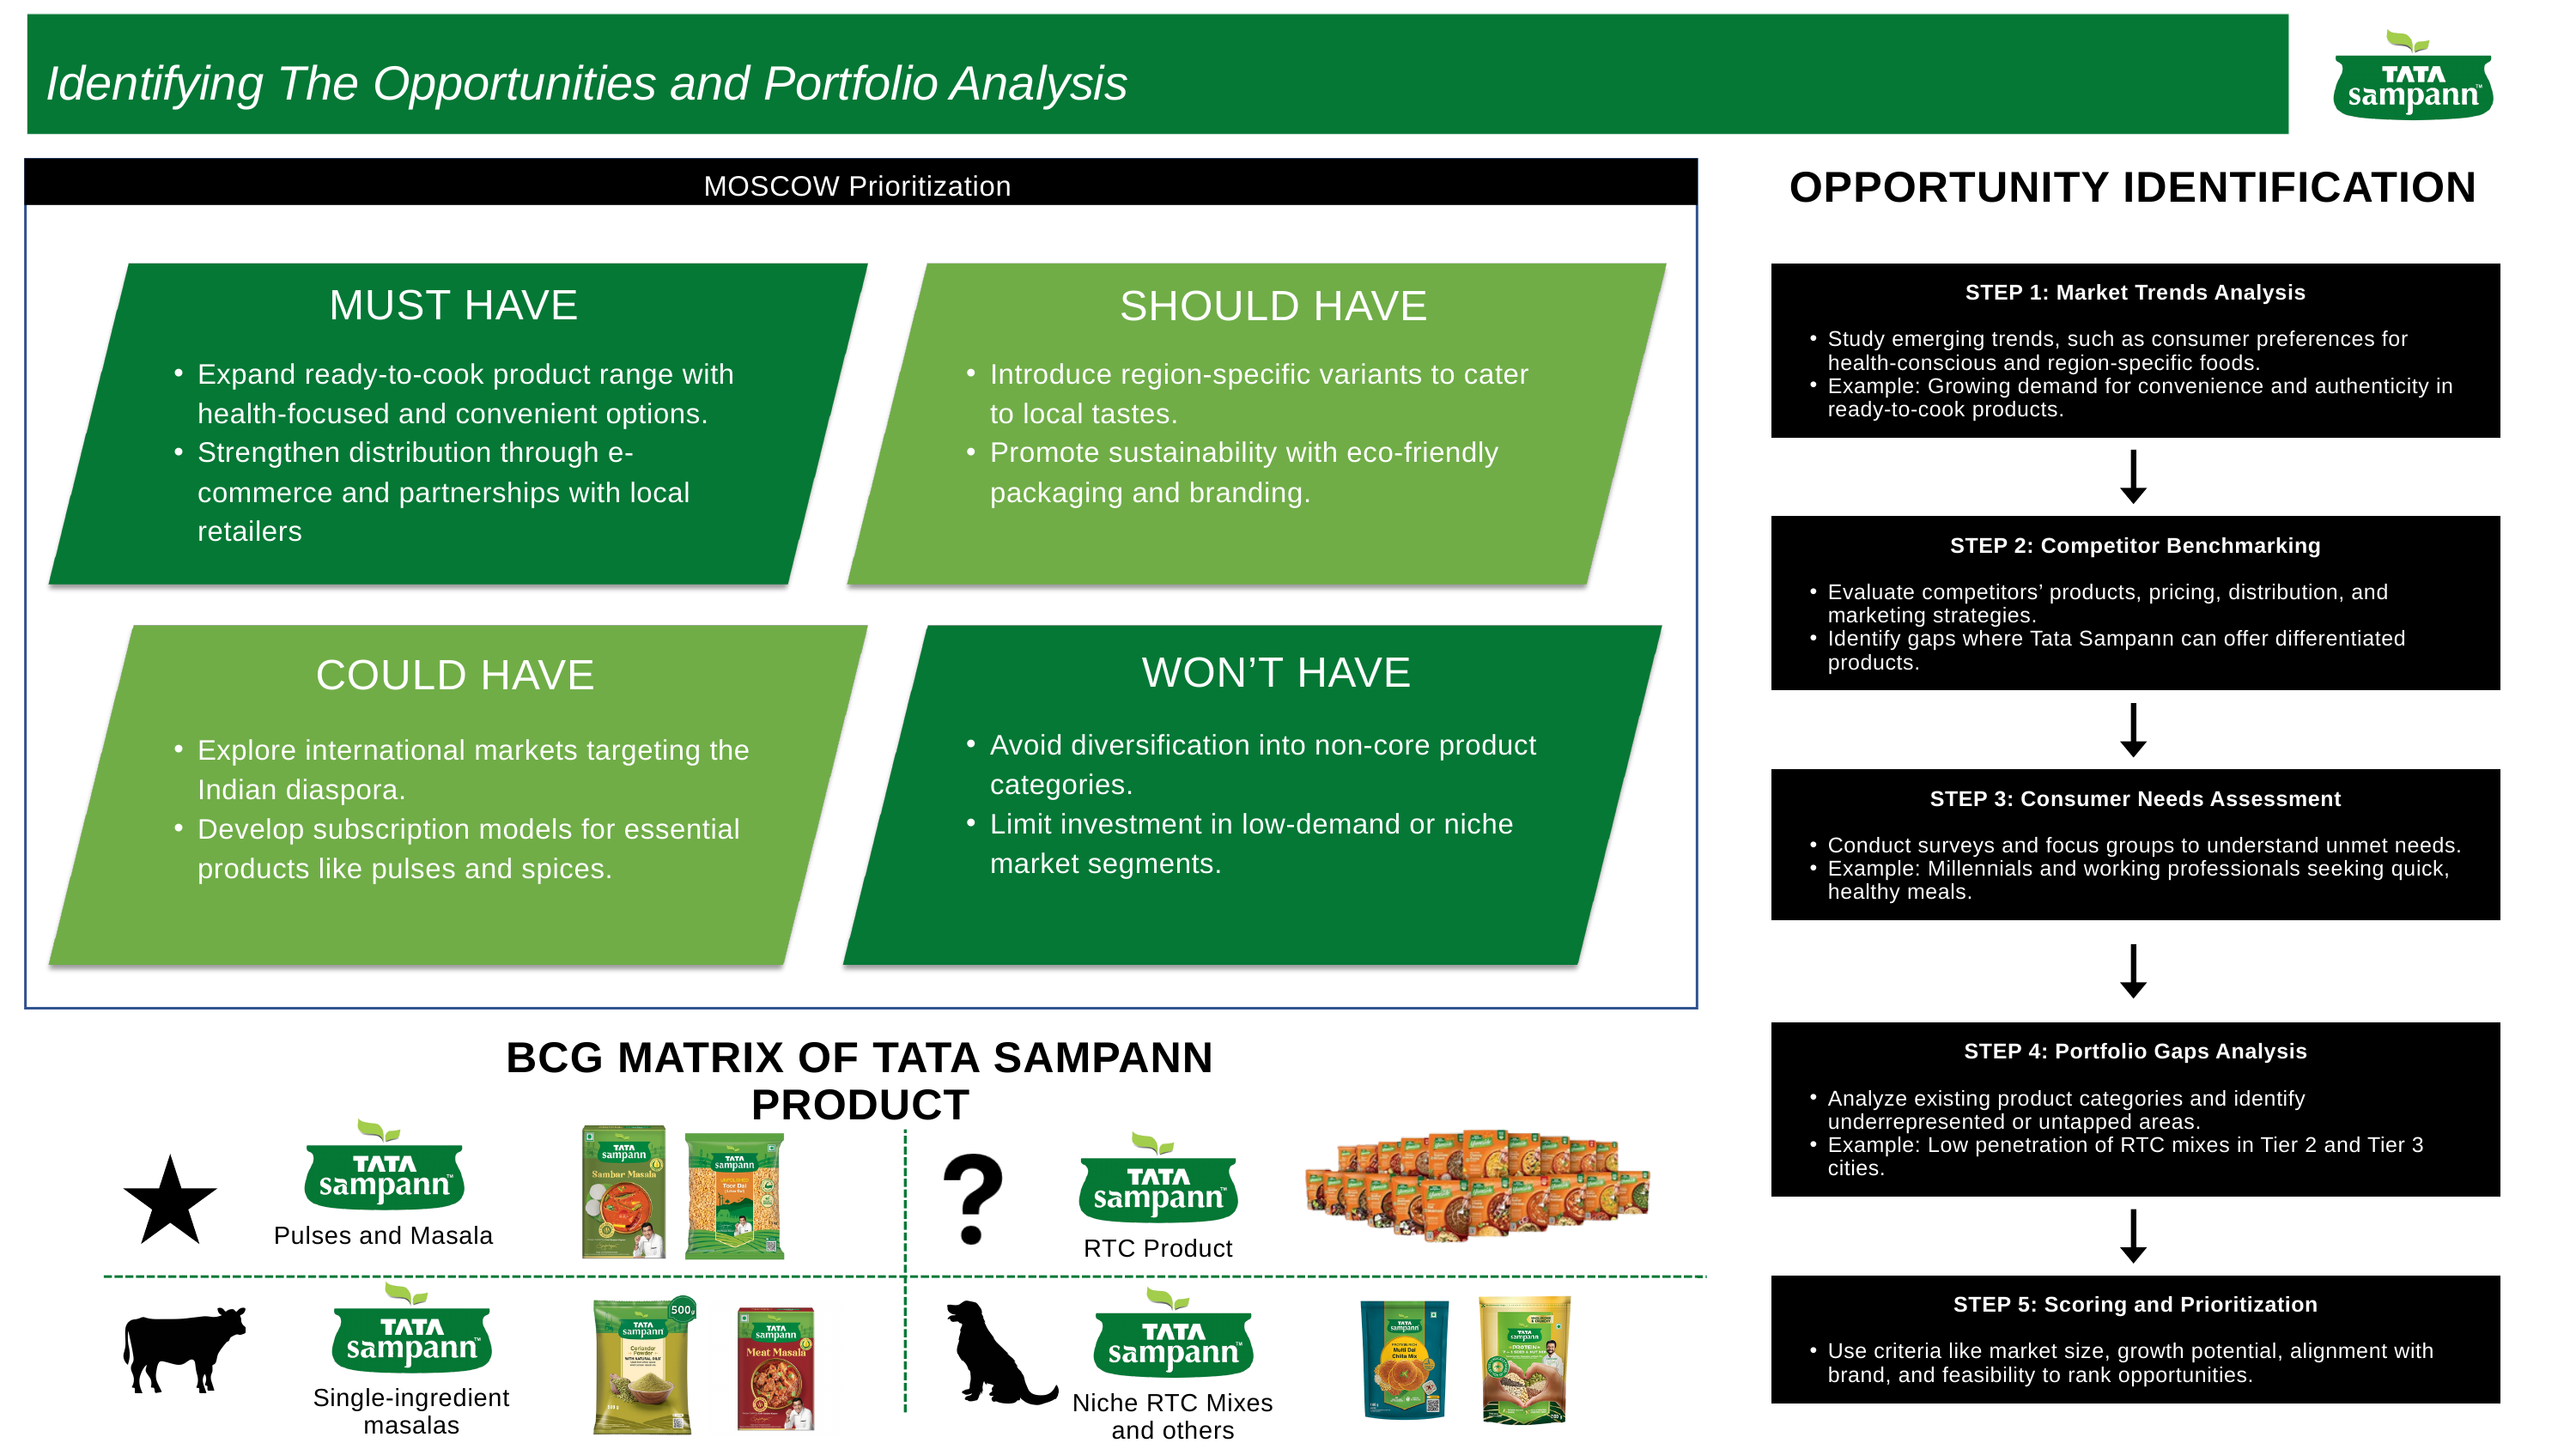

Identifying The Opportunities and Portfolio Analysis

MOSCOW Prioritization

MUST HAVE
SHOULD HAVE
Expand ready-to-cook product range with health-focused and convenient options.
Strengthen distribution through e-commerce and partnerships with local retailers
Introduce region-specific variants to cater to local tastes.
Promote sustainability with eco-friendly packaging and branding.

WON’T HAVE
COULD HAVE
Avoid diversification into non-core product categories.
Limit investment in low-demand or niche market segments.
Explore international markets targeting the Indian diaspora.
Develop subscription models for essential products like pulses and spices.

OPPORTUNITY IDENTIFICATION

STEP 1: Market Trends Analysis

Study emerging trends, such as consumer preferences for health-conscious and region-specific foods.
Example: Growing demand for convenience and authenticity in ready-to-cook products.

STEP 2: Competitor Benchmarking

Evaluate competitors’ products, pricing, distribution, and marketing strategies.
Identify gaps where Tata Sampann can offer differentiated products.

STEP 3: Consumer Needs Assessment

Conduct surveys and focus groups to understand unmet needs.
Example: Millennials and working professionals seeking quick, healthy meals.

STEP 4: Portfolio Gaps Analysis

Analyze existing product categories and identify underrepresented or untapped areas.
Example: Low penetration of RTC mixes in Tier 2 and Tier 3 cities.
BCG MATRIX OF TATA SAMPANN PRODUCT

Pulses and Masala

RTC Product

Single-ingredient masalas

Niche RTC Mixes and others

STEP 5: Scoring and Prioritization

Use criteria like market size, growth potential, alignment with brand, and feasibility to rank opportunities.